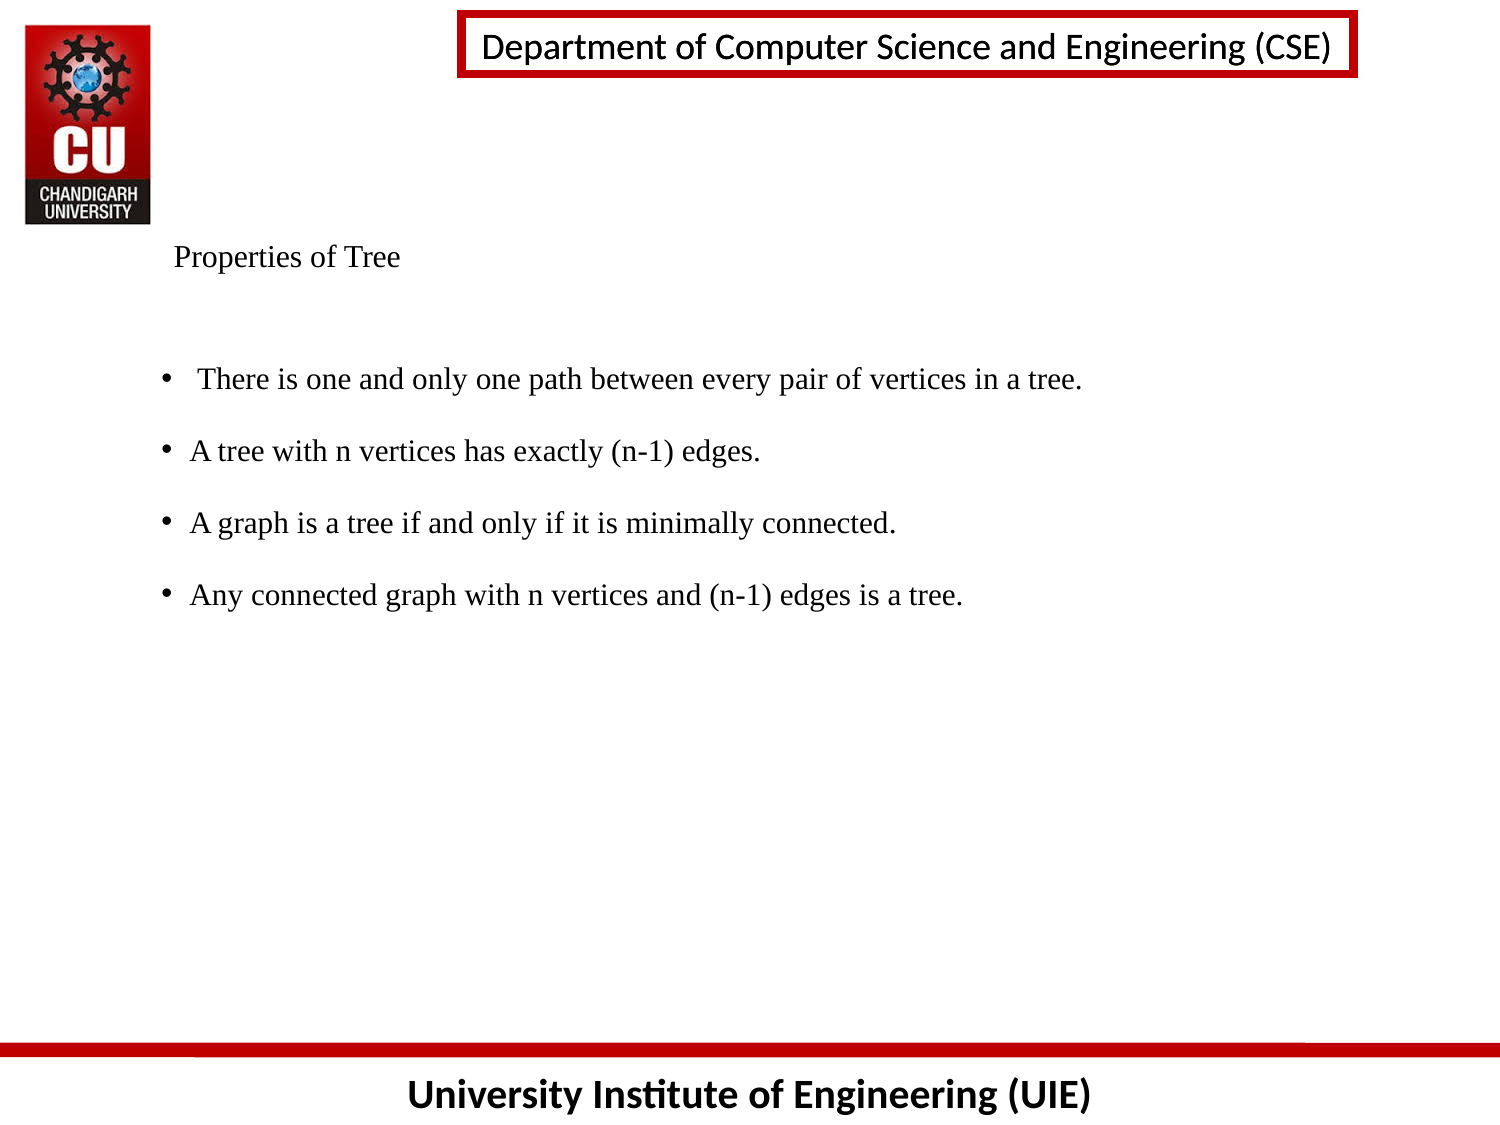

# Properties of Tree

 There is one and only one path between every pair of vertices in a tree.
A tree with n vertices has exactly (n-1) edges.
A graph is a tree if and only if it is minimally connected.
Any connected graph with n vertices and (n-1) edges is a tree.